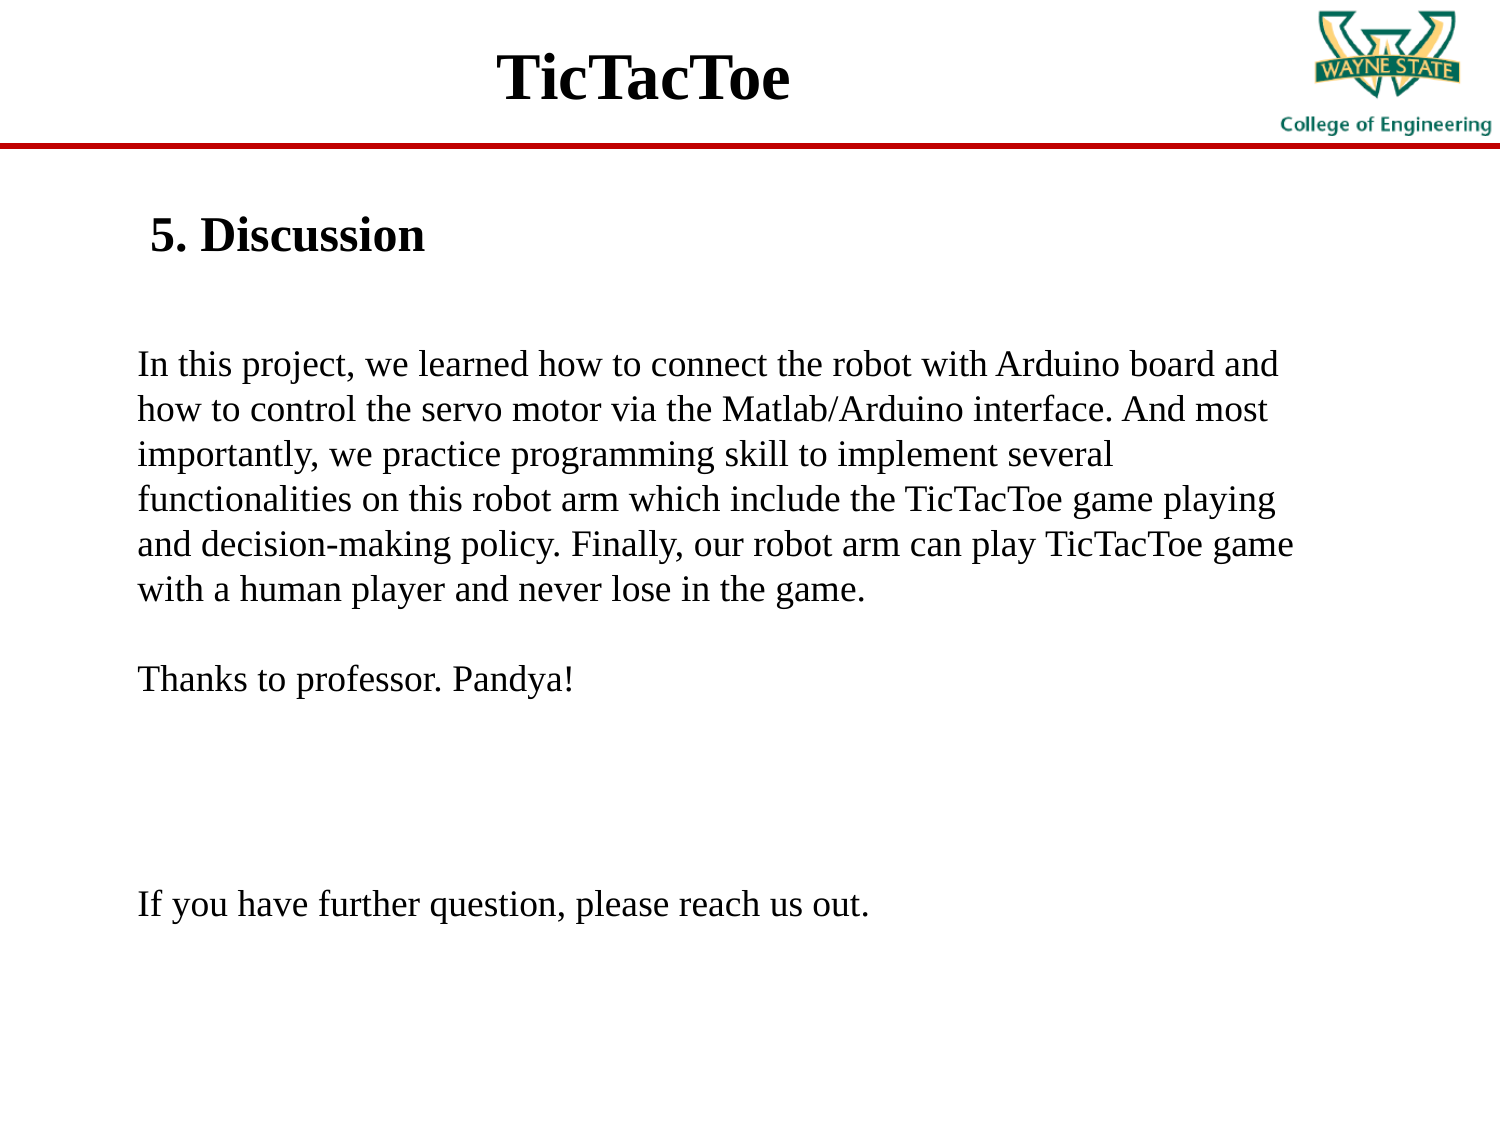

TicTacToe
5. Discussion
In this project, we learned how to connect the robot with Arduino board and how to control the servo motor via the Matlab/Arduino interface. And most importantly, we practice programming skill to implement several functionalities on this robot arm which include the TicTacToe game playing and decision-making policy. Finally, our robot arm can play TicTacToe game with a human player and never lose in the game.

Thanks to professor. Pandya!

If you have further question, please reach us out.